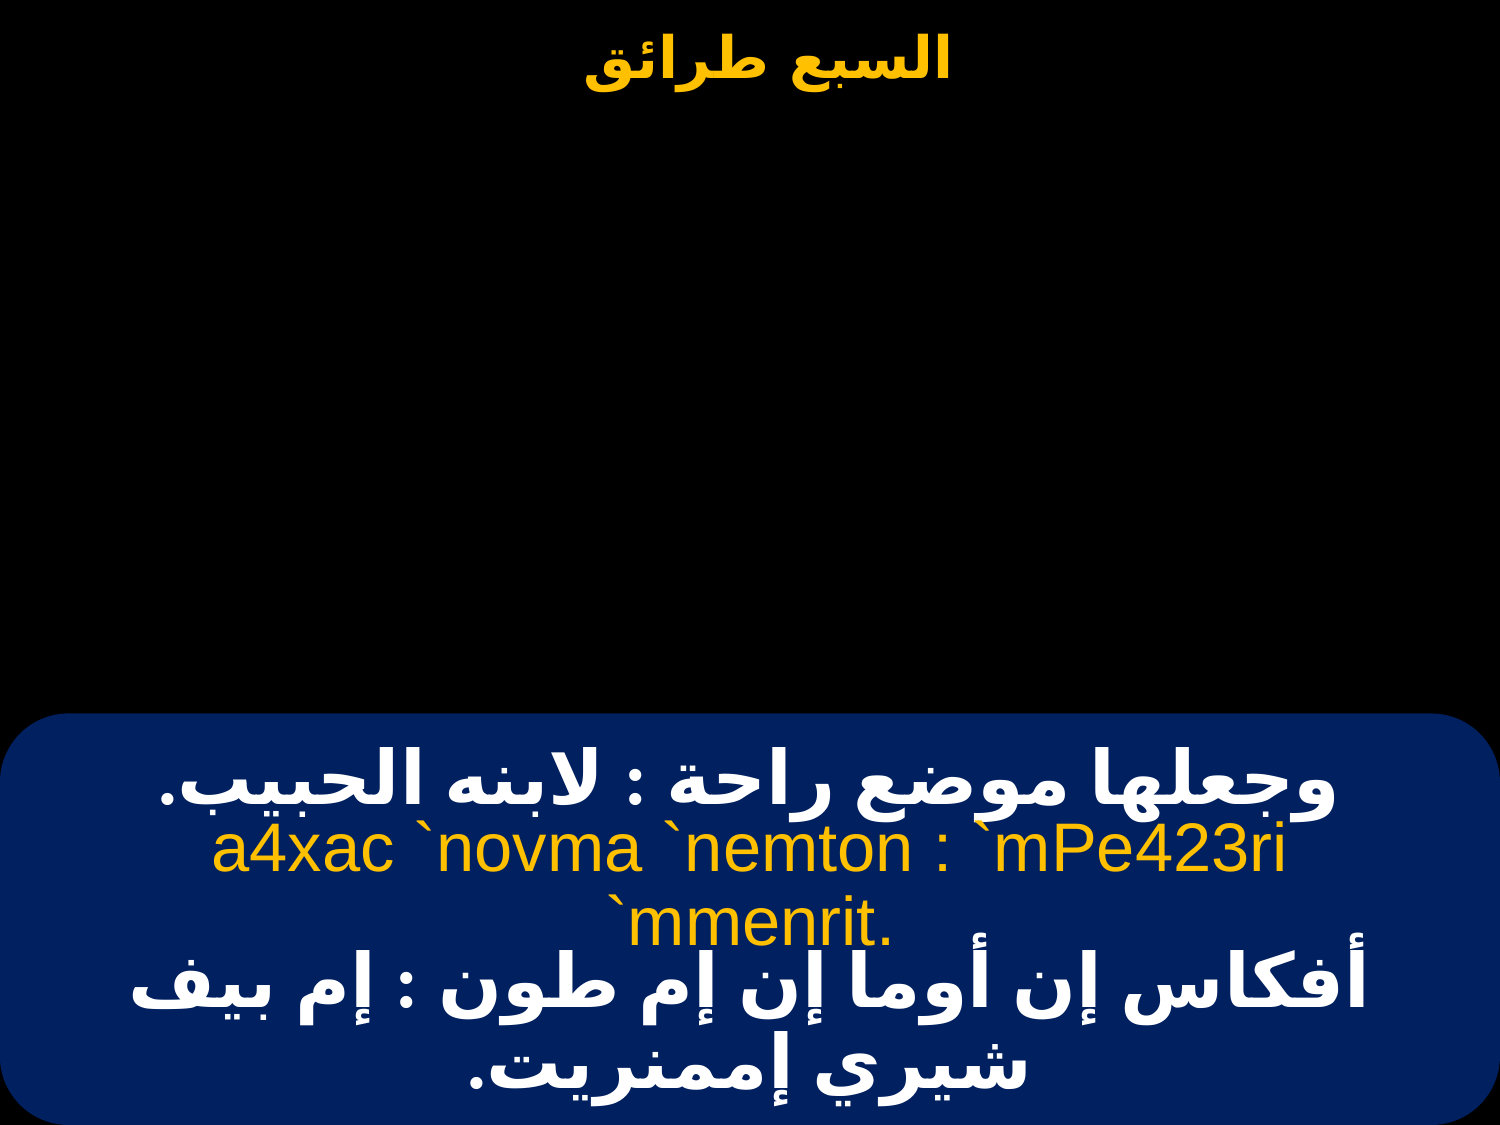

# وجعلها موضع راحة : لابنه الحبيب.
a4xac `novma `nemton : `mPe423ri `mmenrit.
أفكاس إن أوما إن إم طون : إم بيف شيري إممنريت.